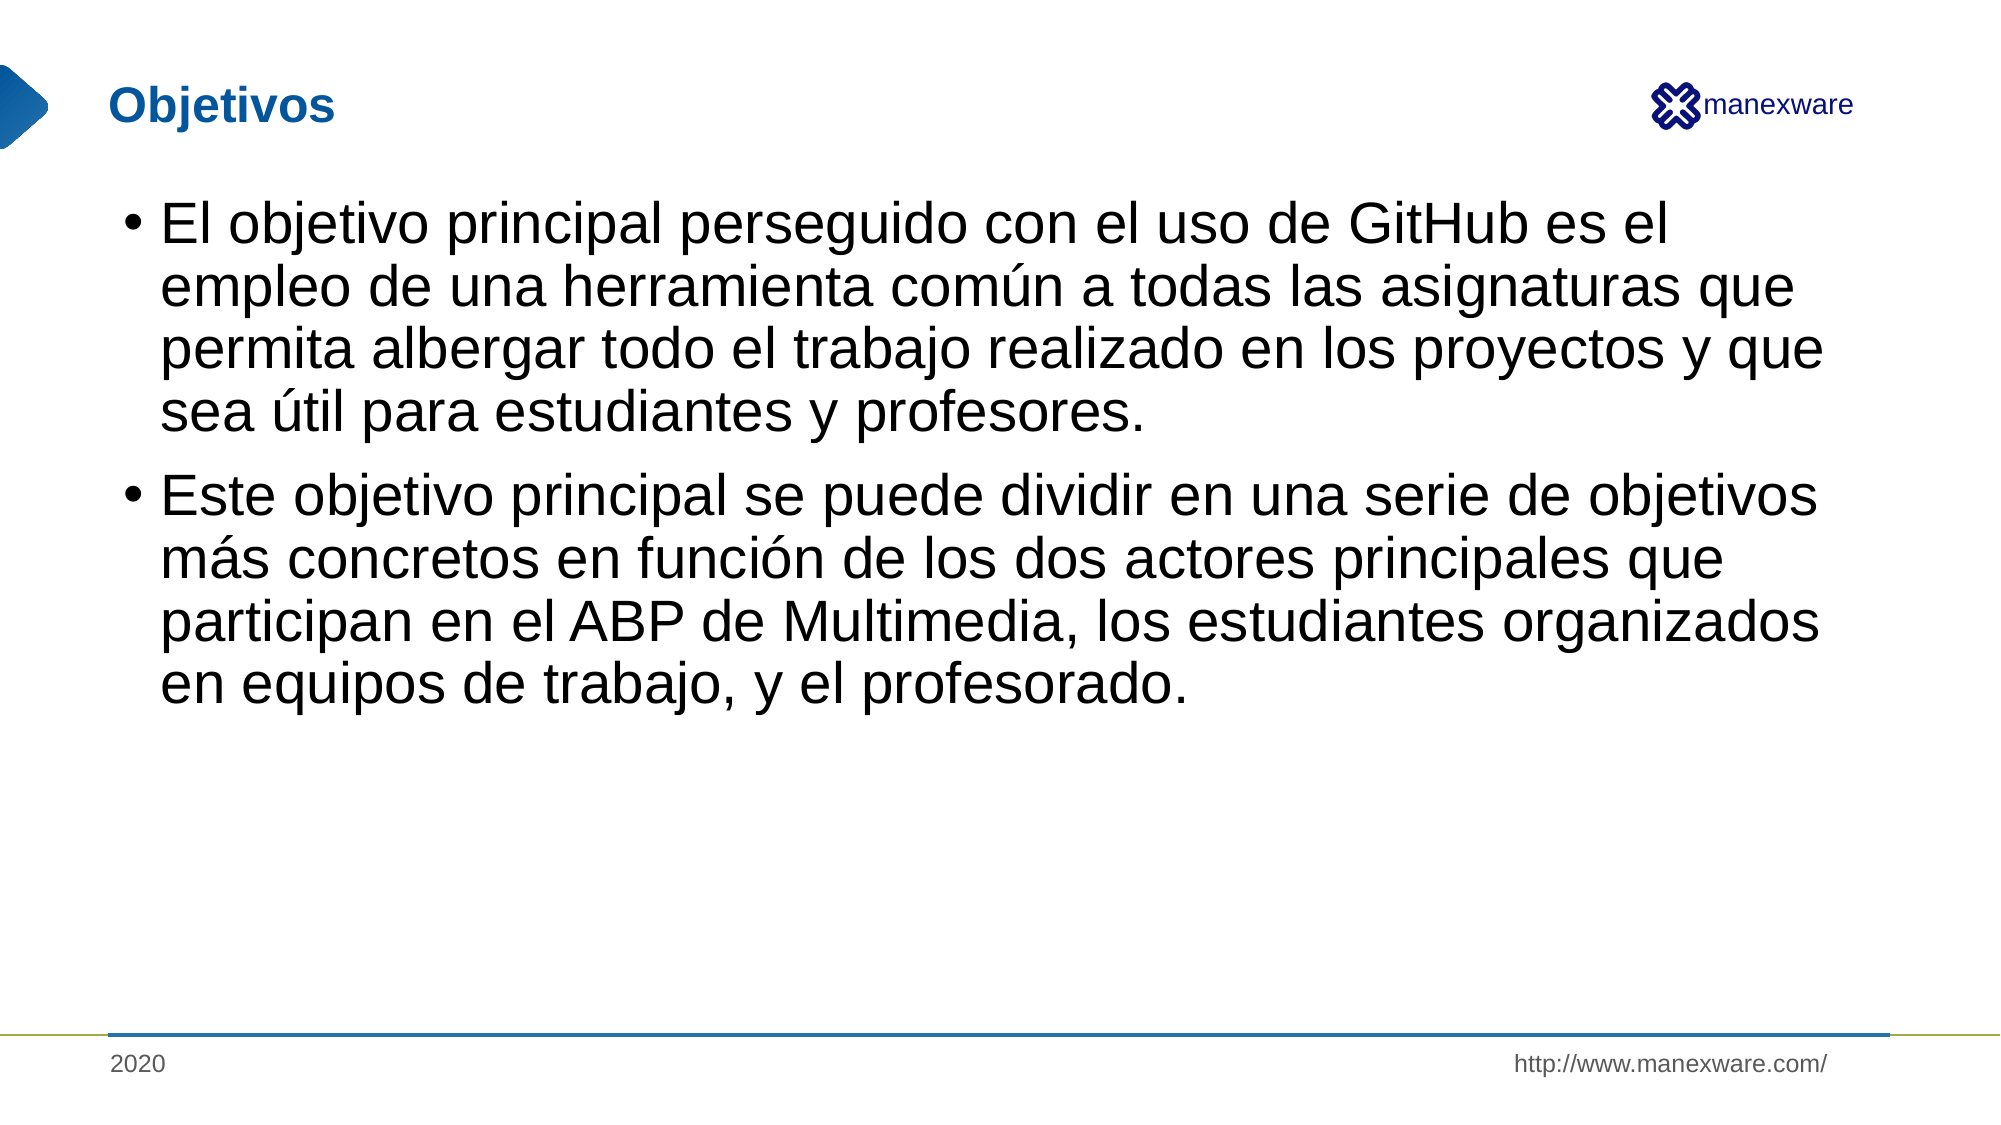

# Objetivos
El objetivo principal perseguido con el uso de GitHub es el empleo de una herramienta común a todas las asignaturas que permita albergar todo el trabajo realizado en los proyectos y que sea útil para estudiantes y profesores.
Este objetivo principal se puede dividir en una serie de objetivos más concretos en función de los dos actores principales que participan en el ABP de Multimedia, los estudiantes organizados en equipos de trabajo, y el profesorado.